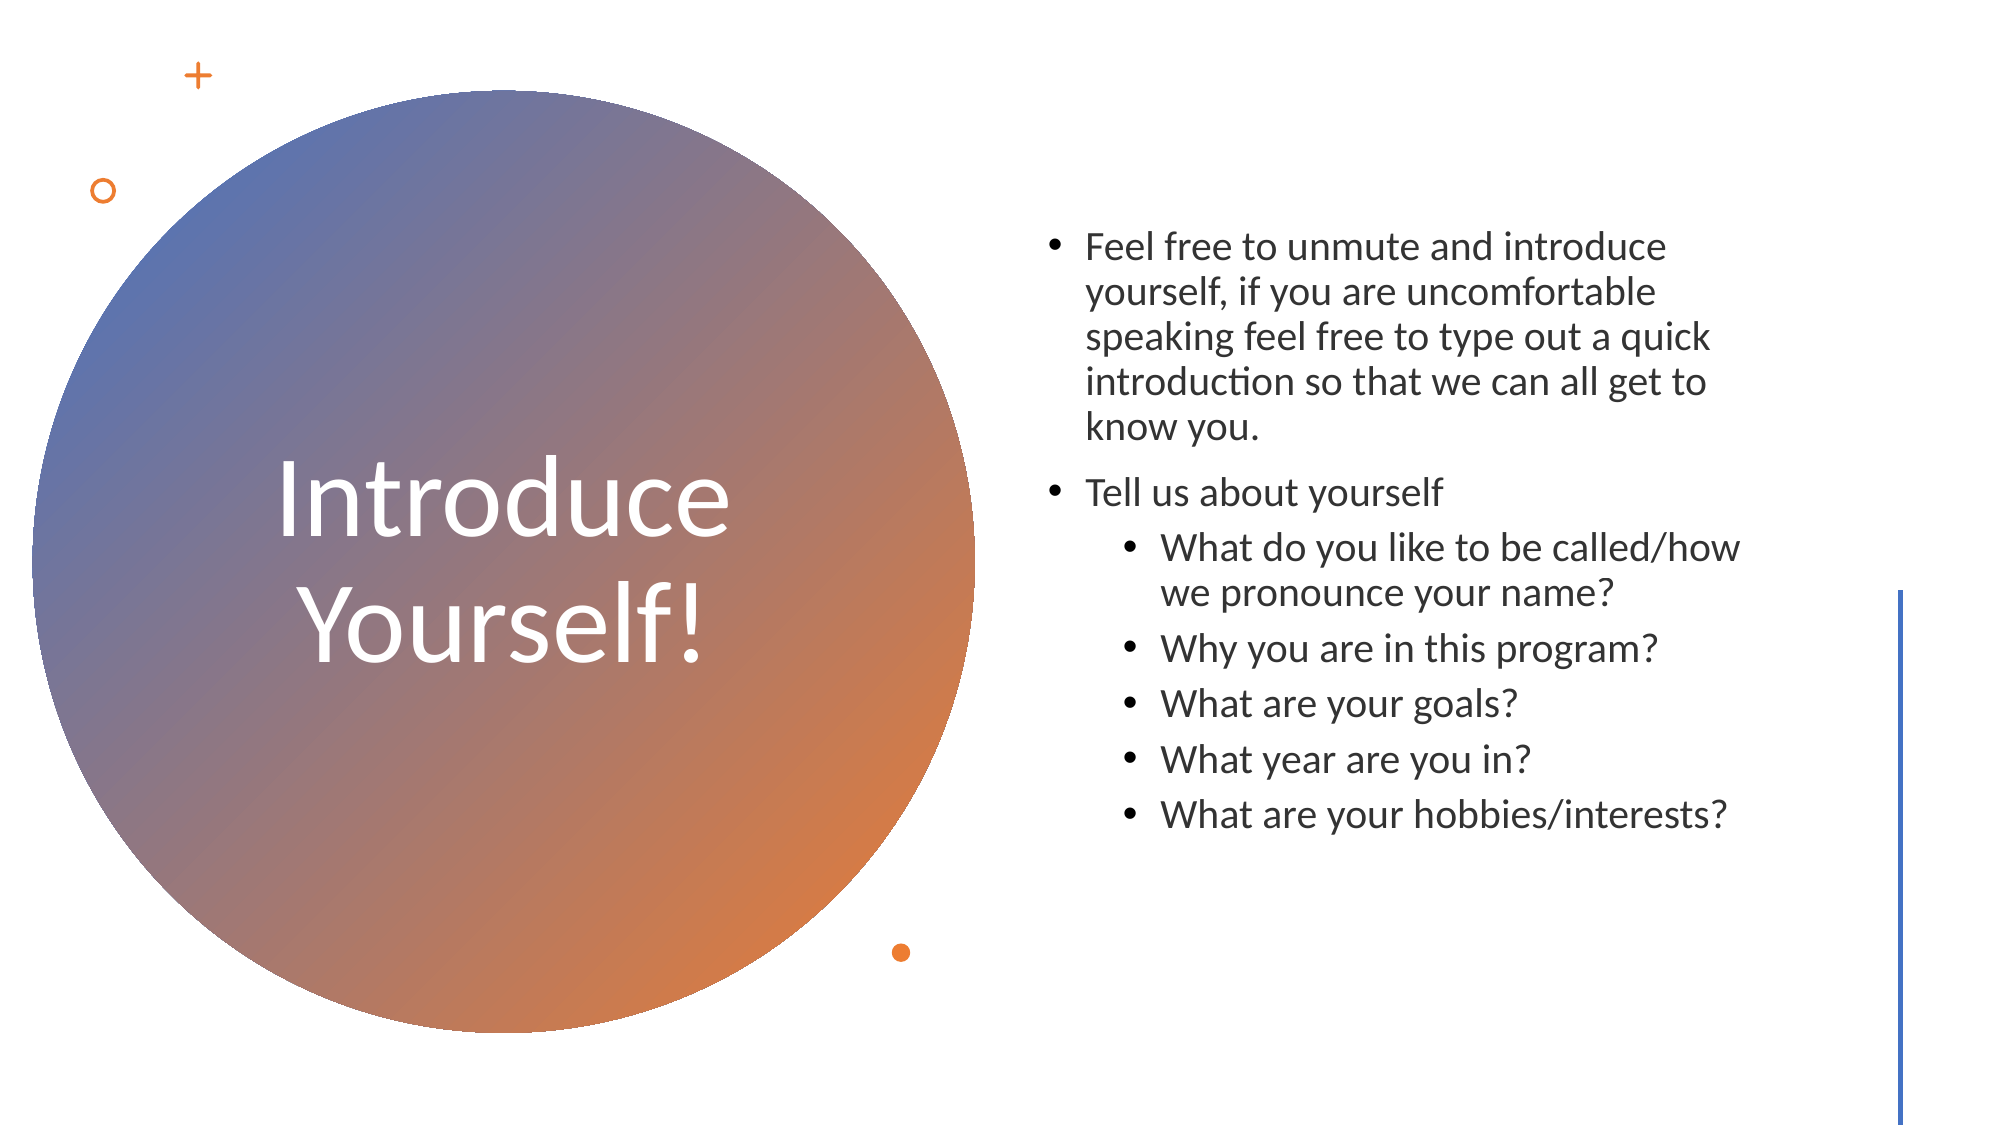

Feel free to unmute and introduce yourself, if you are uncomfortable speaking feel free to type out a quick introduction so that we can all get to know you.
Tell us about yourself
What do you like to be called/how we pronounce your name?
Why you are in this program?
What are your goals?
What year are you in?
What are your hobbies/interests?

# Introduce Yourself!